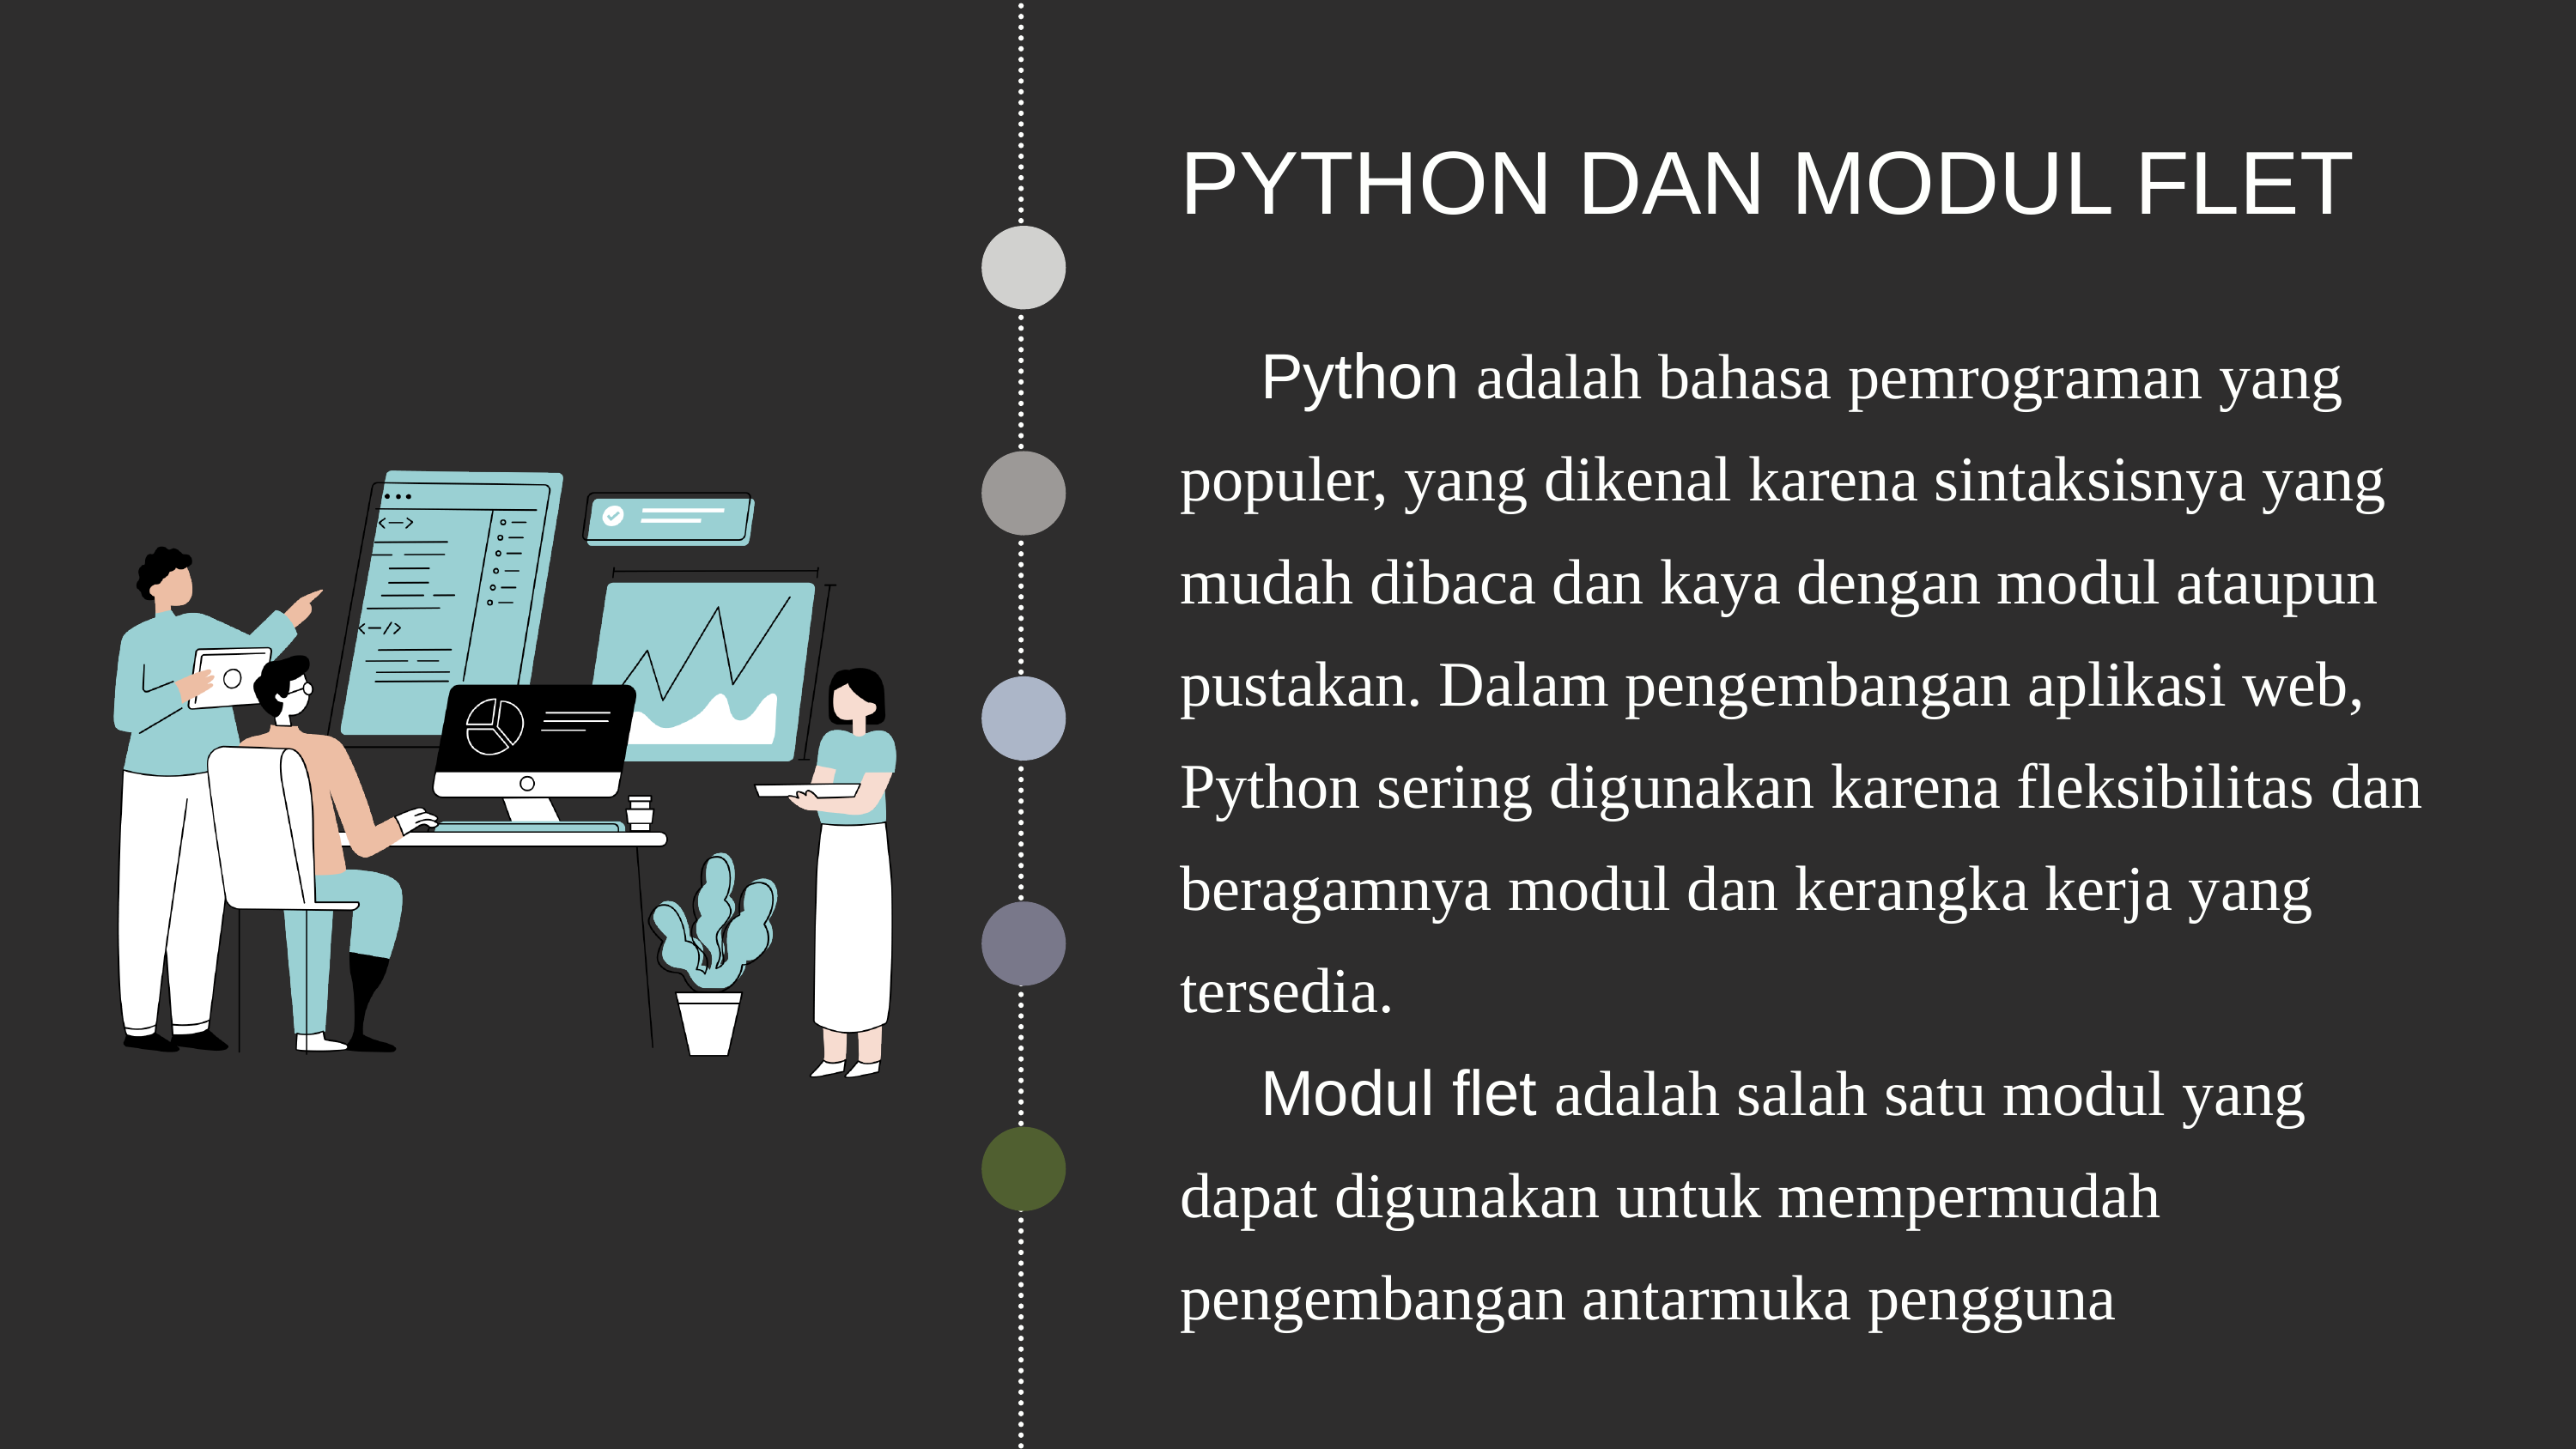

PYTHON DAN MODUL FLET

     Python adalah bahasa pemrograman yang populer, yang dikenal karena sintaksisnya yang mudah dibaca dan kaya dengan modul ataupun pustakan. Dalam pengembangan aplikasi web, Python sering digunakan karena fleksibilitas dan beragamnya modul dan kerangka kerja yang tersedia.
     Modul flet adalah salah satu modul yang dapat digunakan untuk mempermudah pengembangan antarmuka pengguna